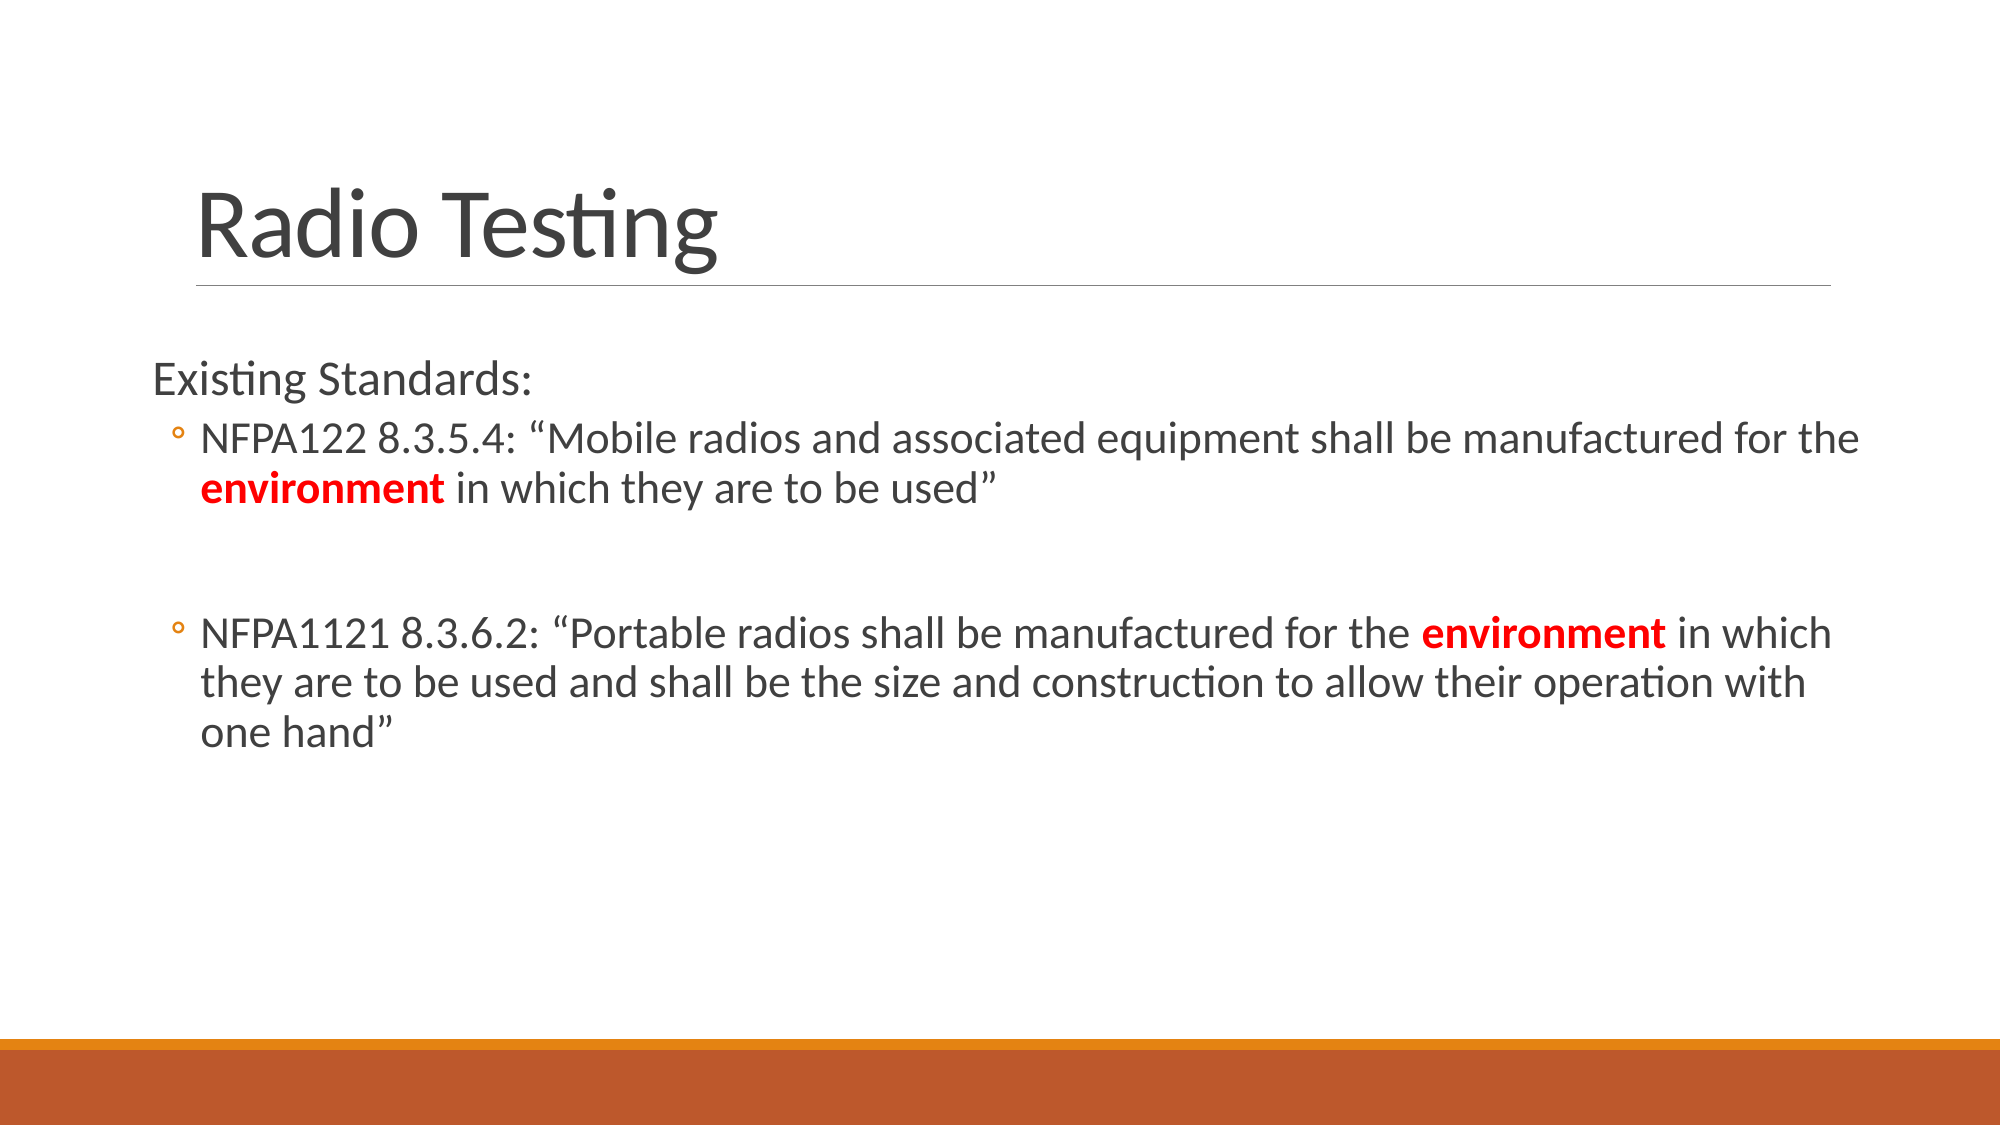

# Radio Testing
Existing Standards:
NFPA122 8.3.5.4: “Mobile radios and associated equipment shall be manufactured for the environment in which they are to be used”

NFPA1121 8.3.6.2: “Portable radios shall be manufactured for the environment in which they are to be used and shall be the size and construction to allow their operation with one hand”